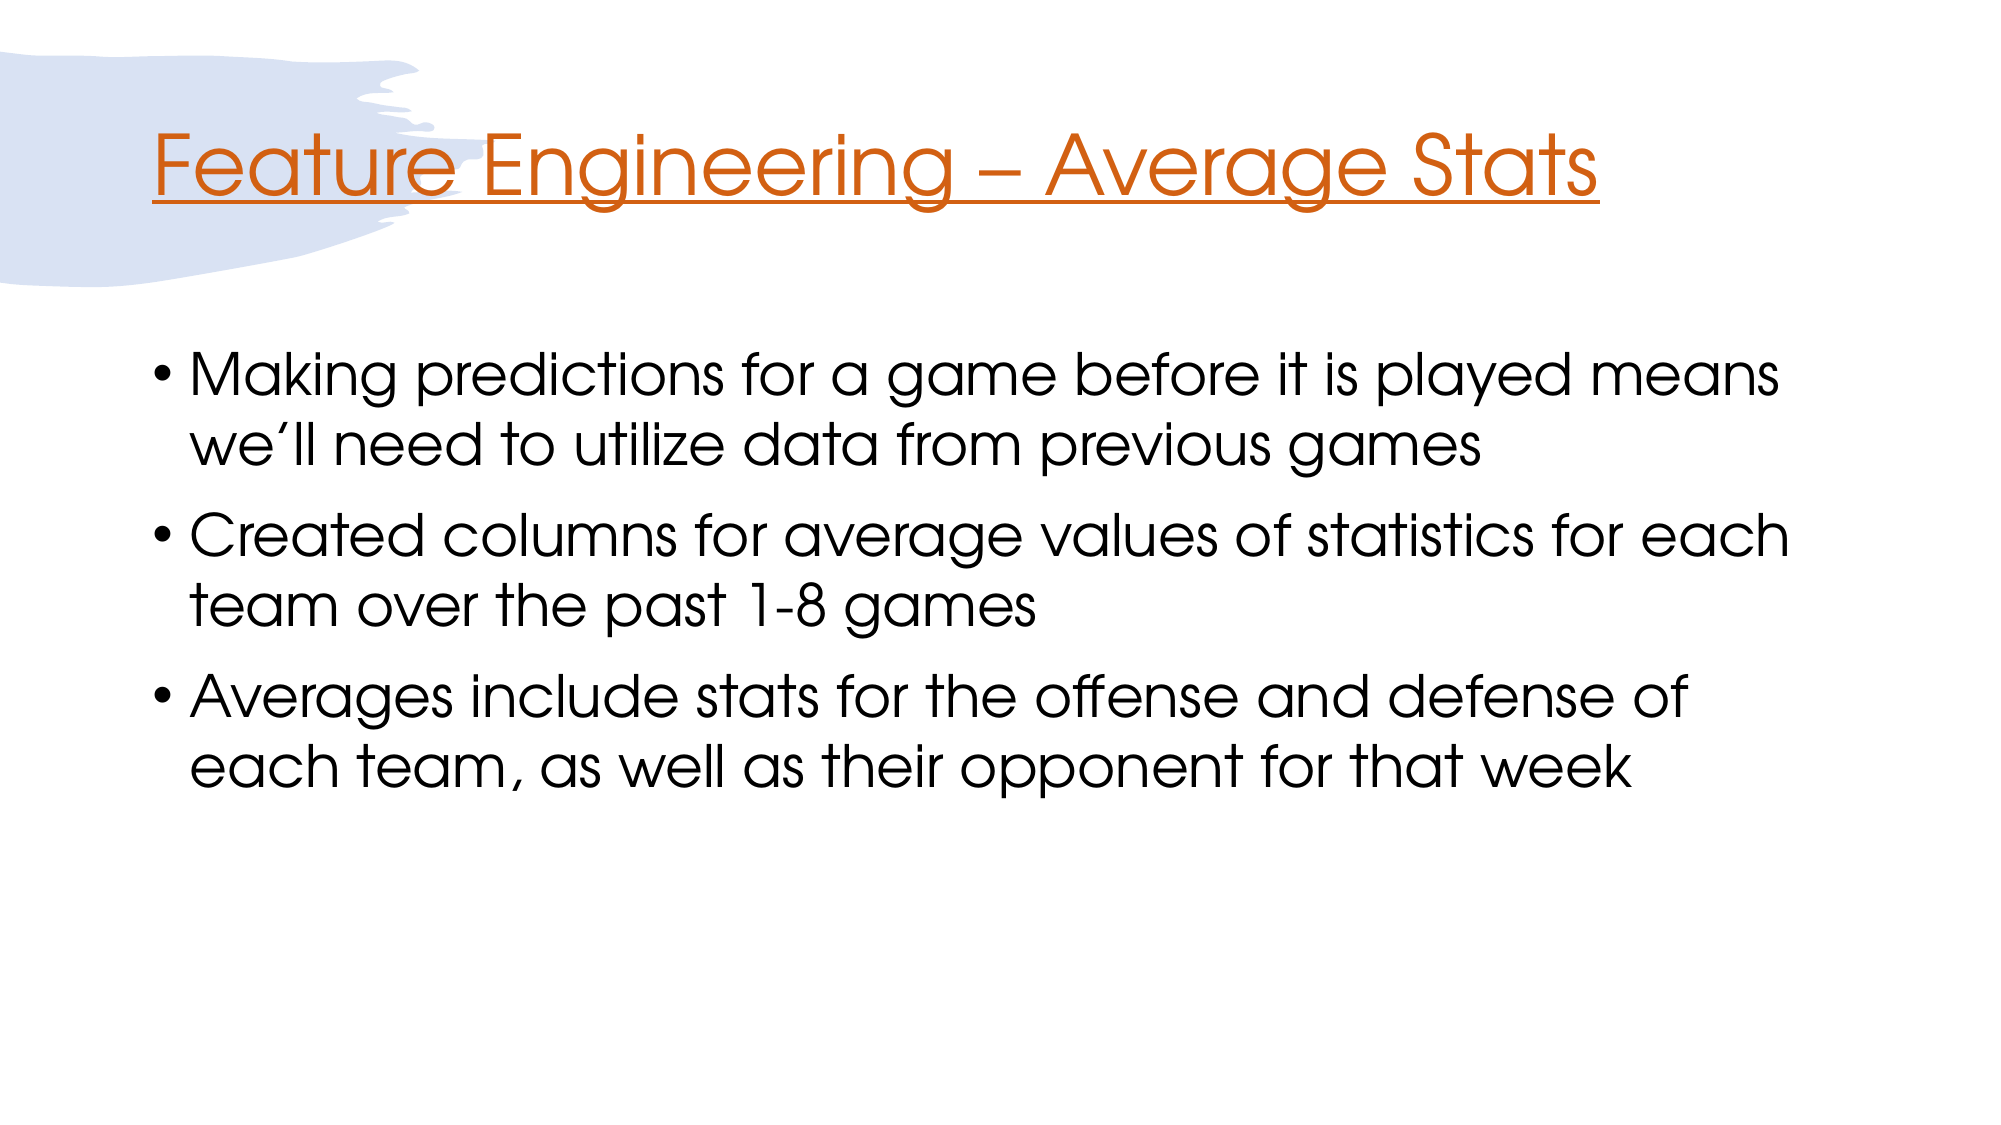

# Feature Engineering – Average Stats
Making predictions for a game before it is played means we’ll need to utilize data from previous games
Created columns for average values of statistics for each team over the past 1-8 games
Averages include stats for the offense and defense of each team, as well as their opponent for that week